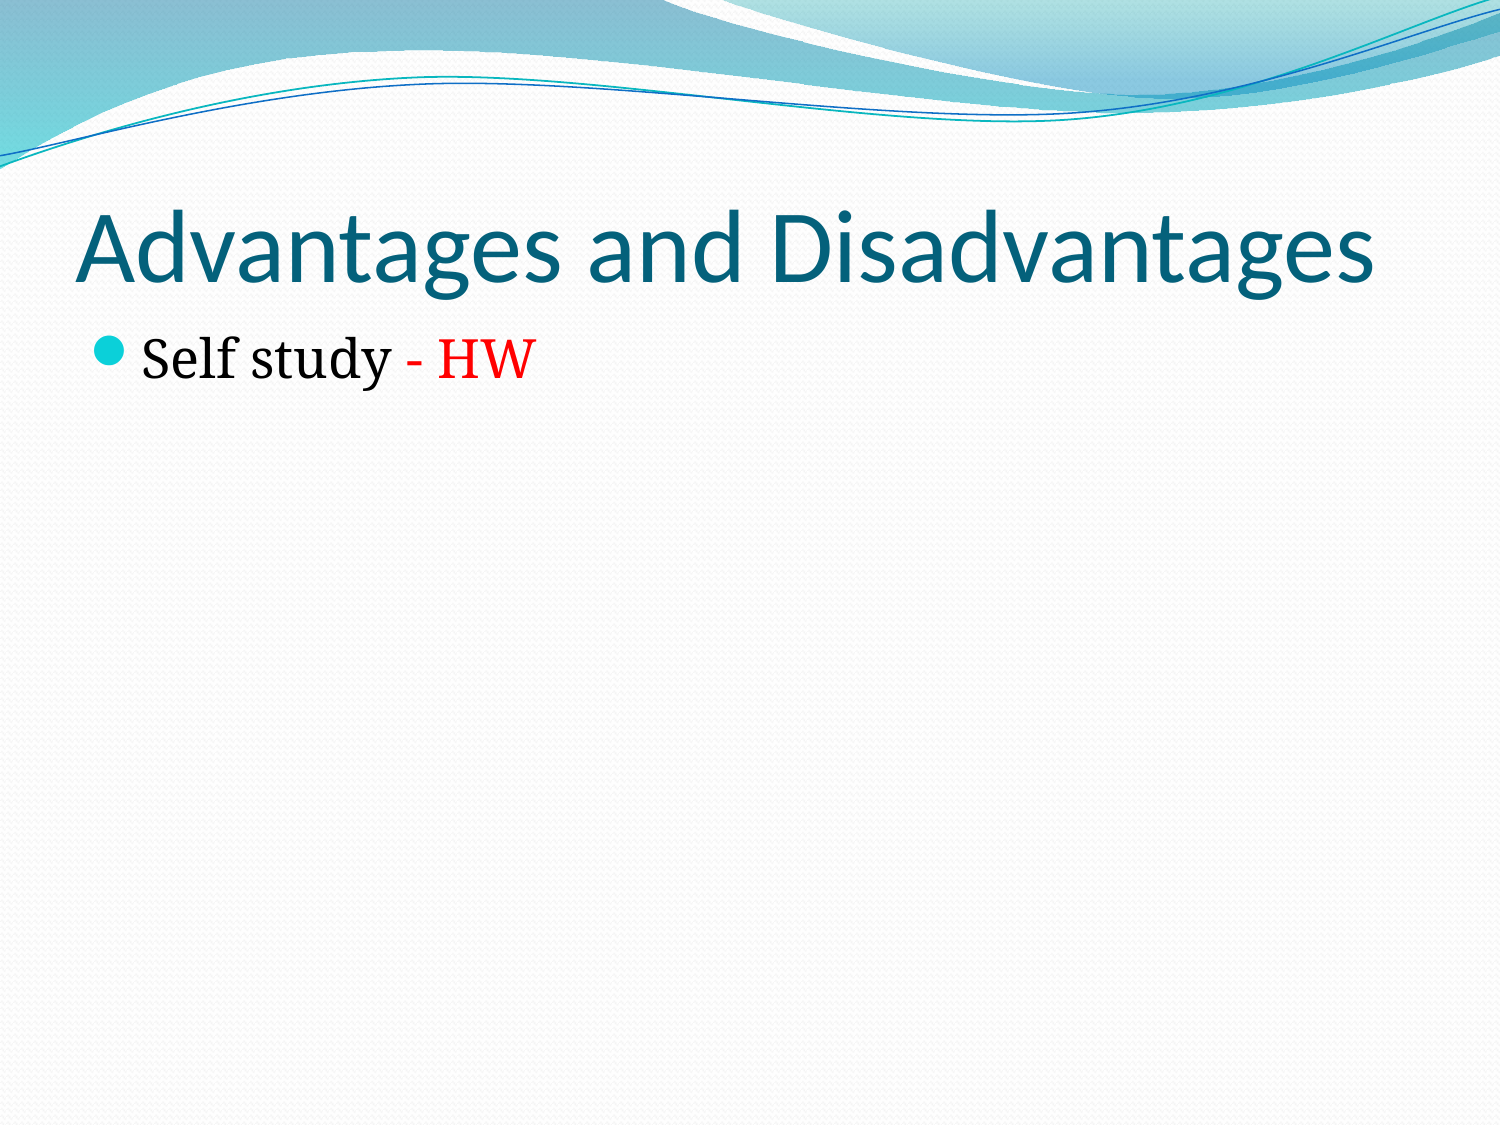

# Advantages and Disadvantages
Self study - HW